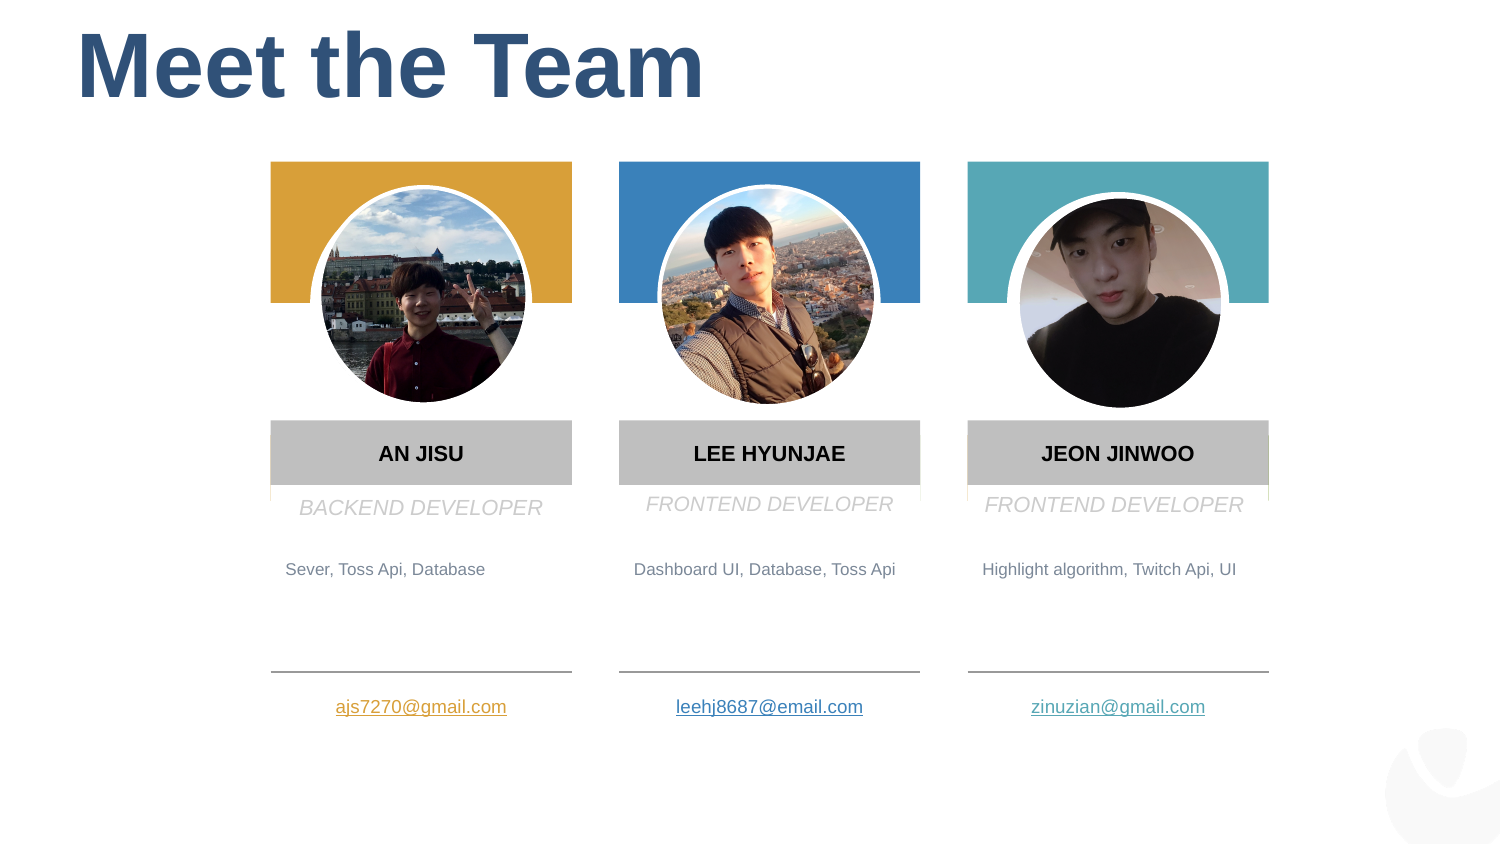

# Meet the Team
1
ㅇ

AN JISU
Jane Doe

Sever, Toss Api, Database
ajs7270@gmail.com

LEE HYUNJAE
Jane Doe
FRONTEND developer
Dashboard UI, Database, Toss Api
leehj8687@email.com

JEON JINWOO
Jane Doe

Highlight algorithm, Twitch Api, UI
zinuzian@gmail.com

FRONTEND DEVELOPER
BACKEND DEVELOPER